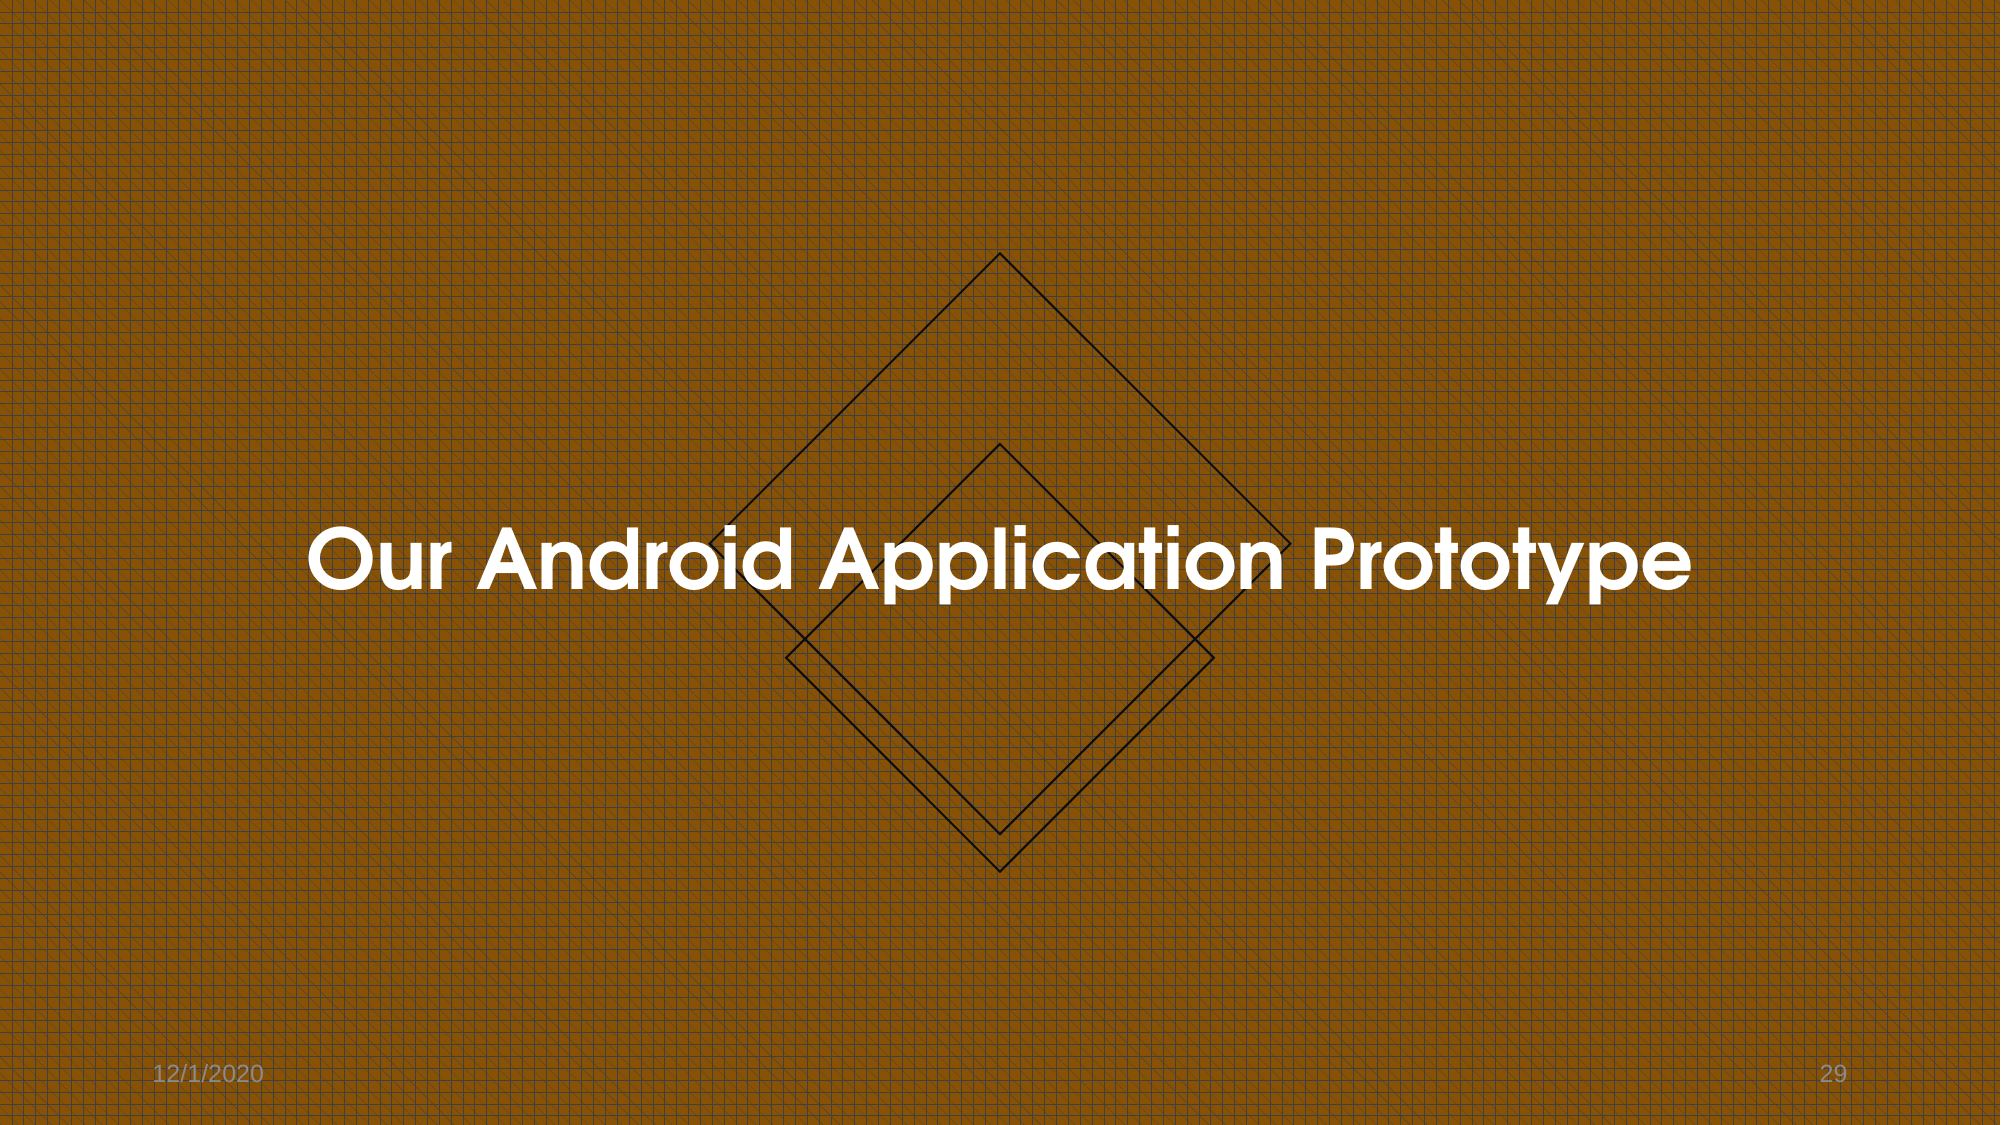

# Our Android Application Prototype
12/1/2020
29